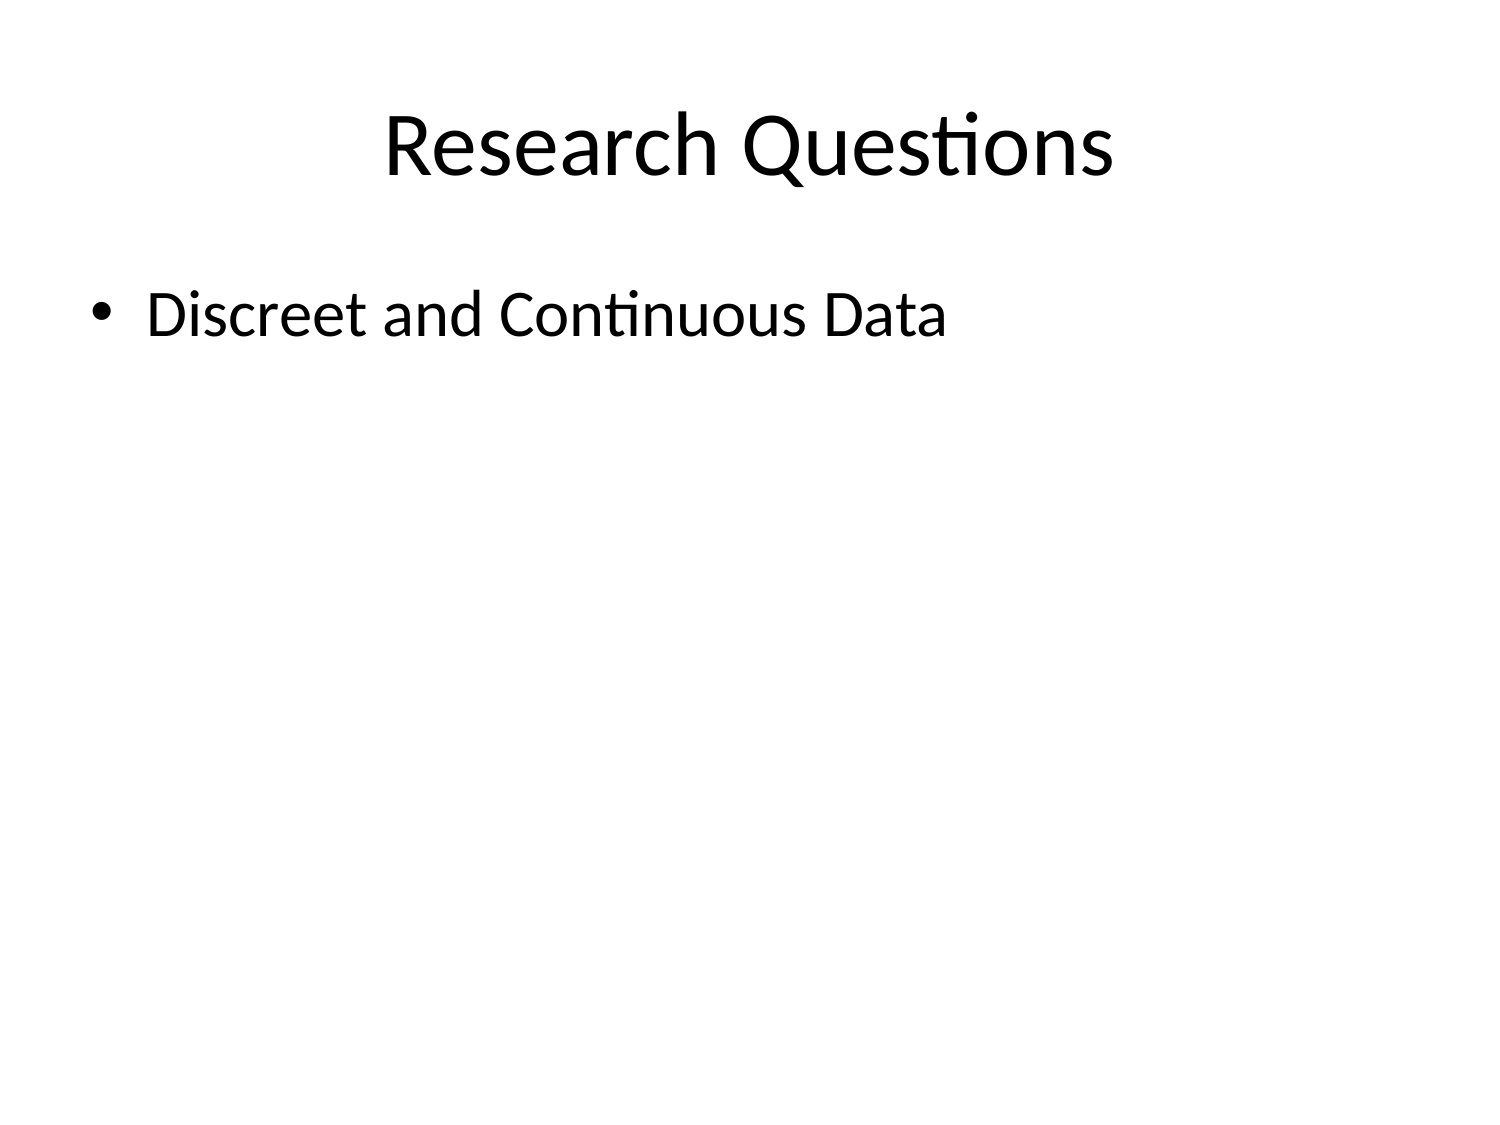

# Research Questions
Discreet and Continuous Data